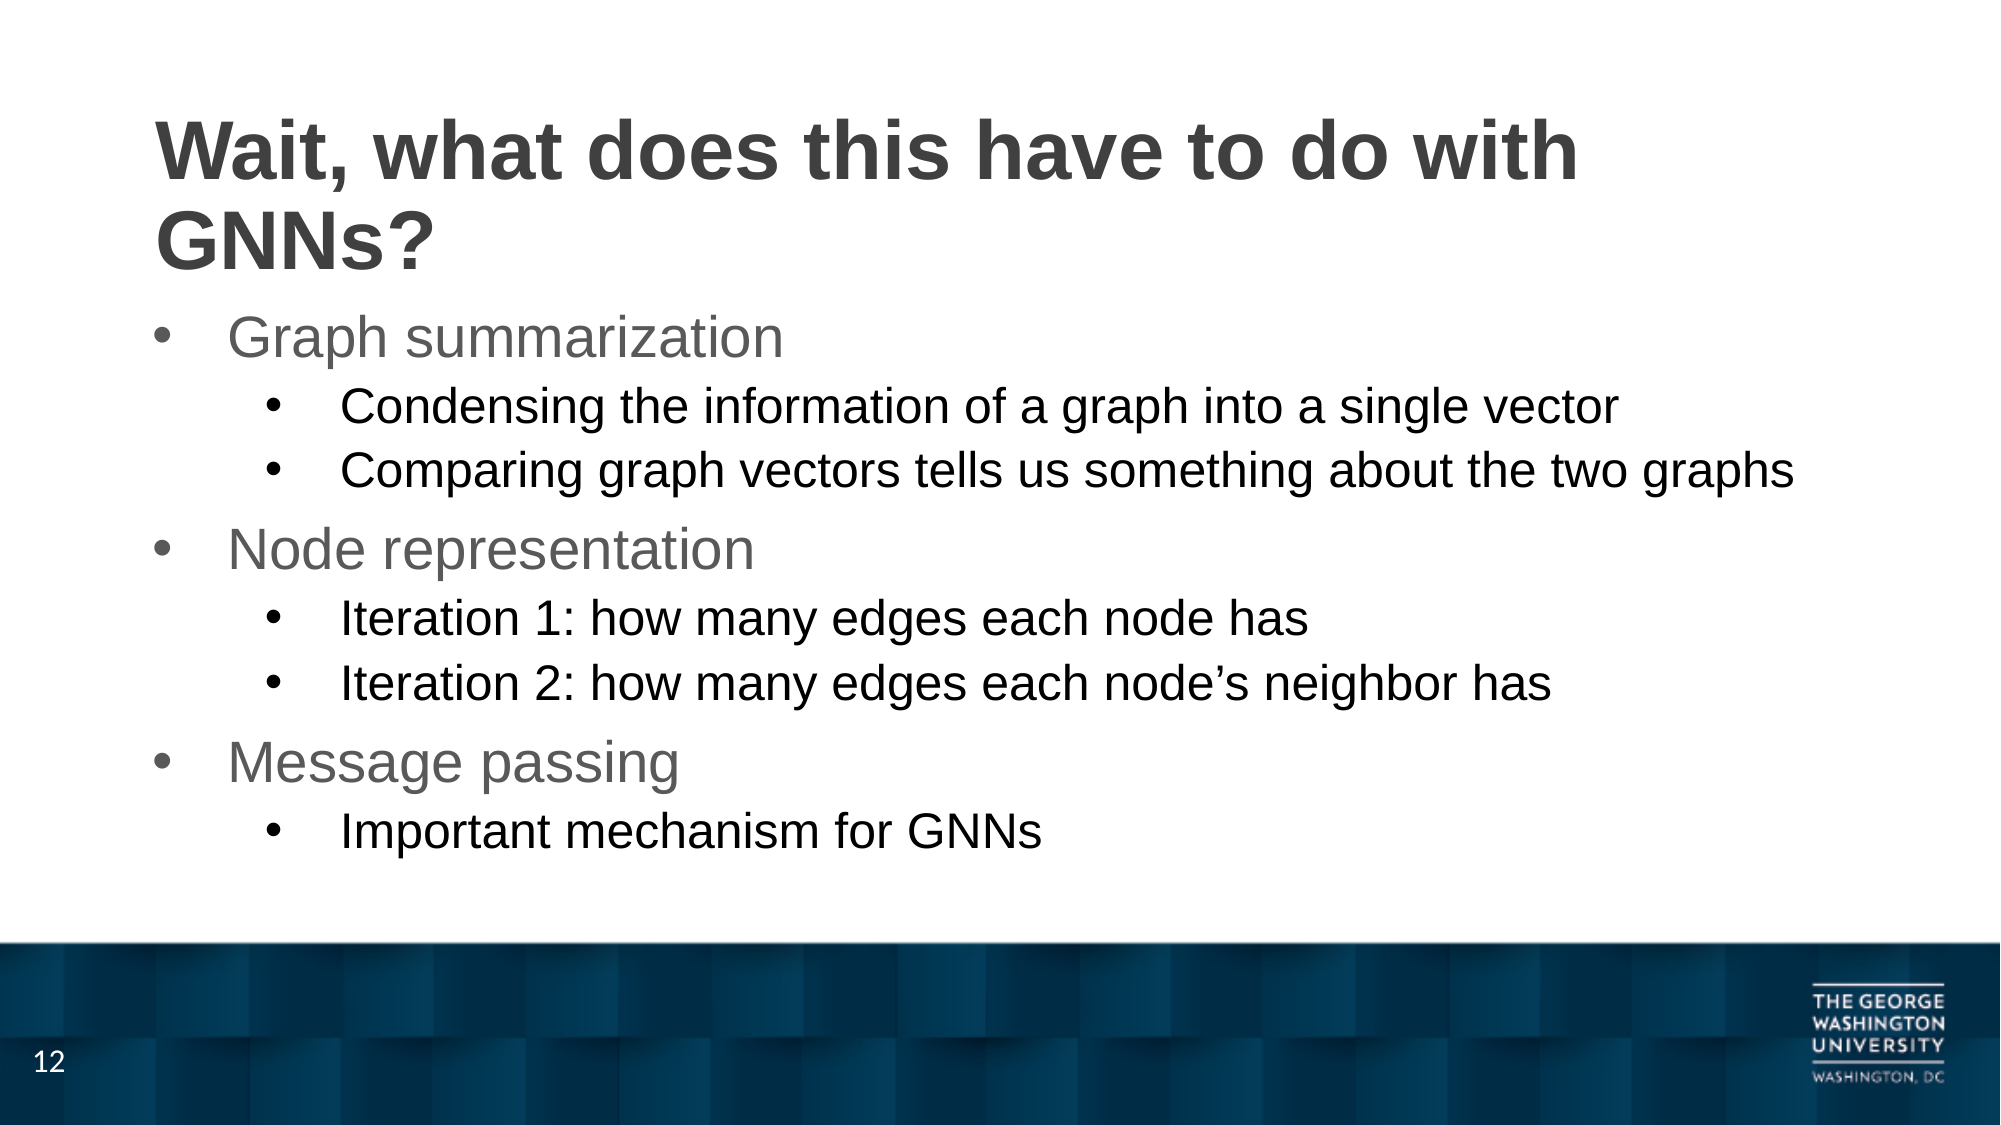

# Wait, what does this have to do with GNNs?
Graph summarization
Condensing the information of a graph into a single vector
Comparing graph vectors tells us something about the two graphs
Node representation
Iteration 1: how many edges each node has
Iteration 2: how many edges each node’s neighbor has
Message passing
Important mechanism for GNNs